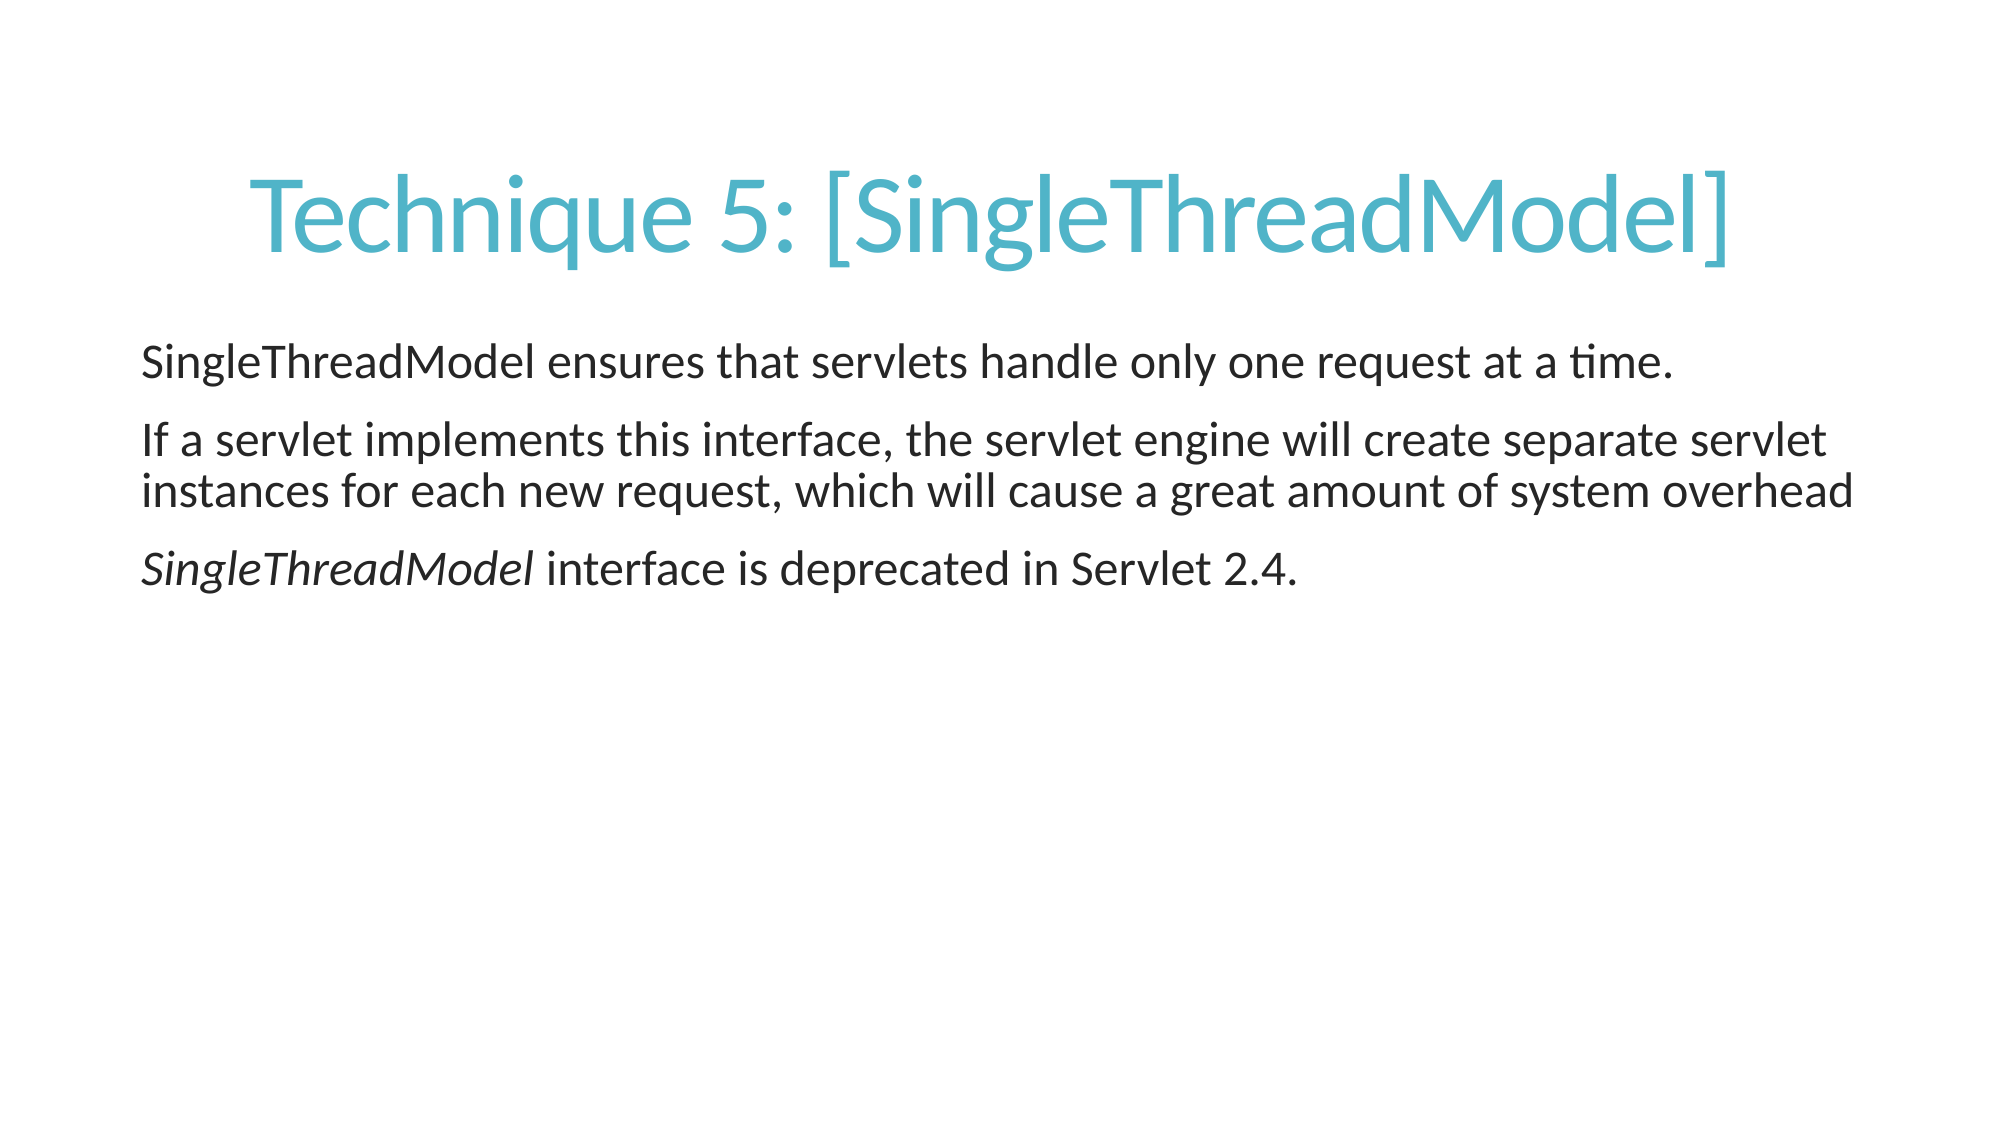

# Technique 5: [SingleThreadModel]
SingleThreadModel ensures that servlets handle only one request at a time.
If a servlet implements this interface, the servlet engine will create separate servlet instances for each new request, which will cause a great amount of system overhead
SingleThreadModel interface is deprecated in Servlet 2.4.